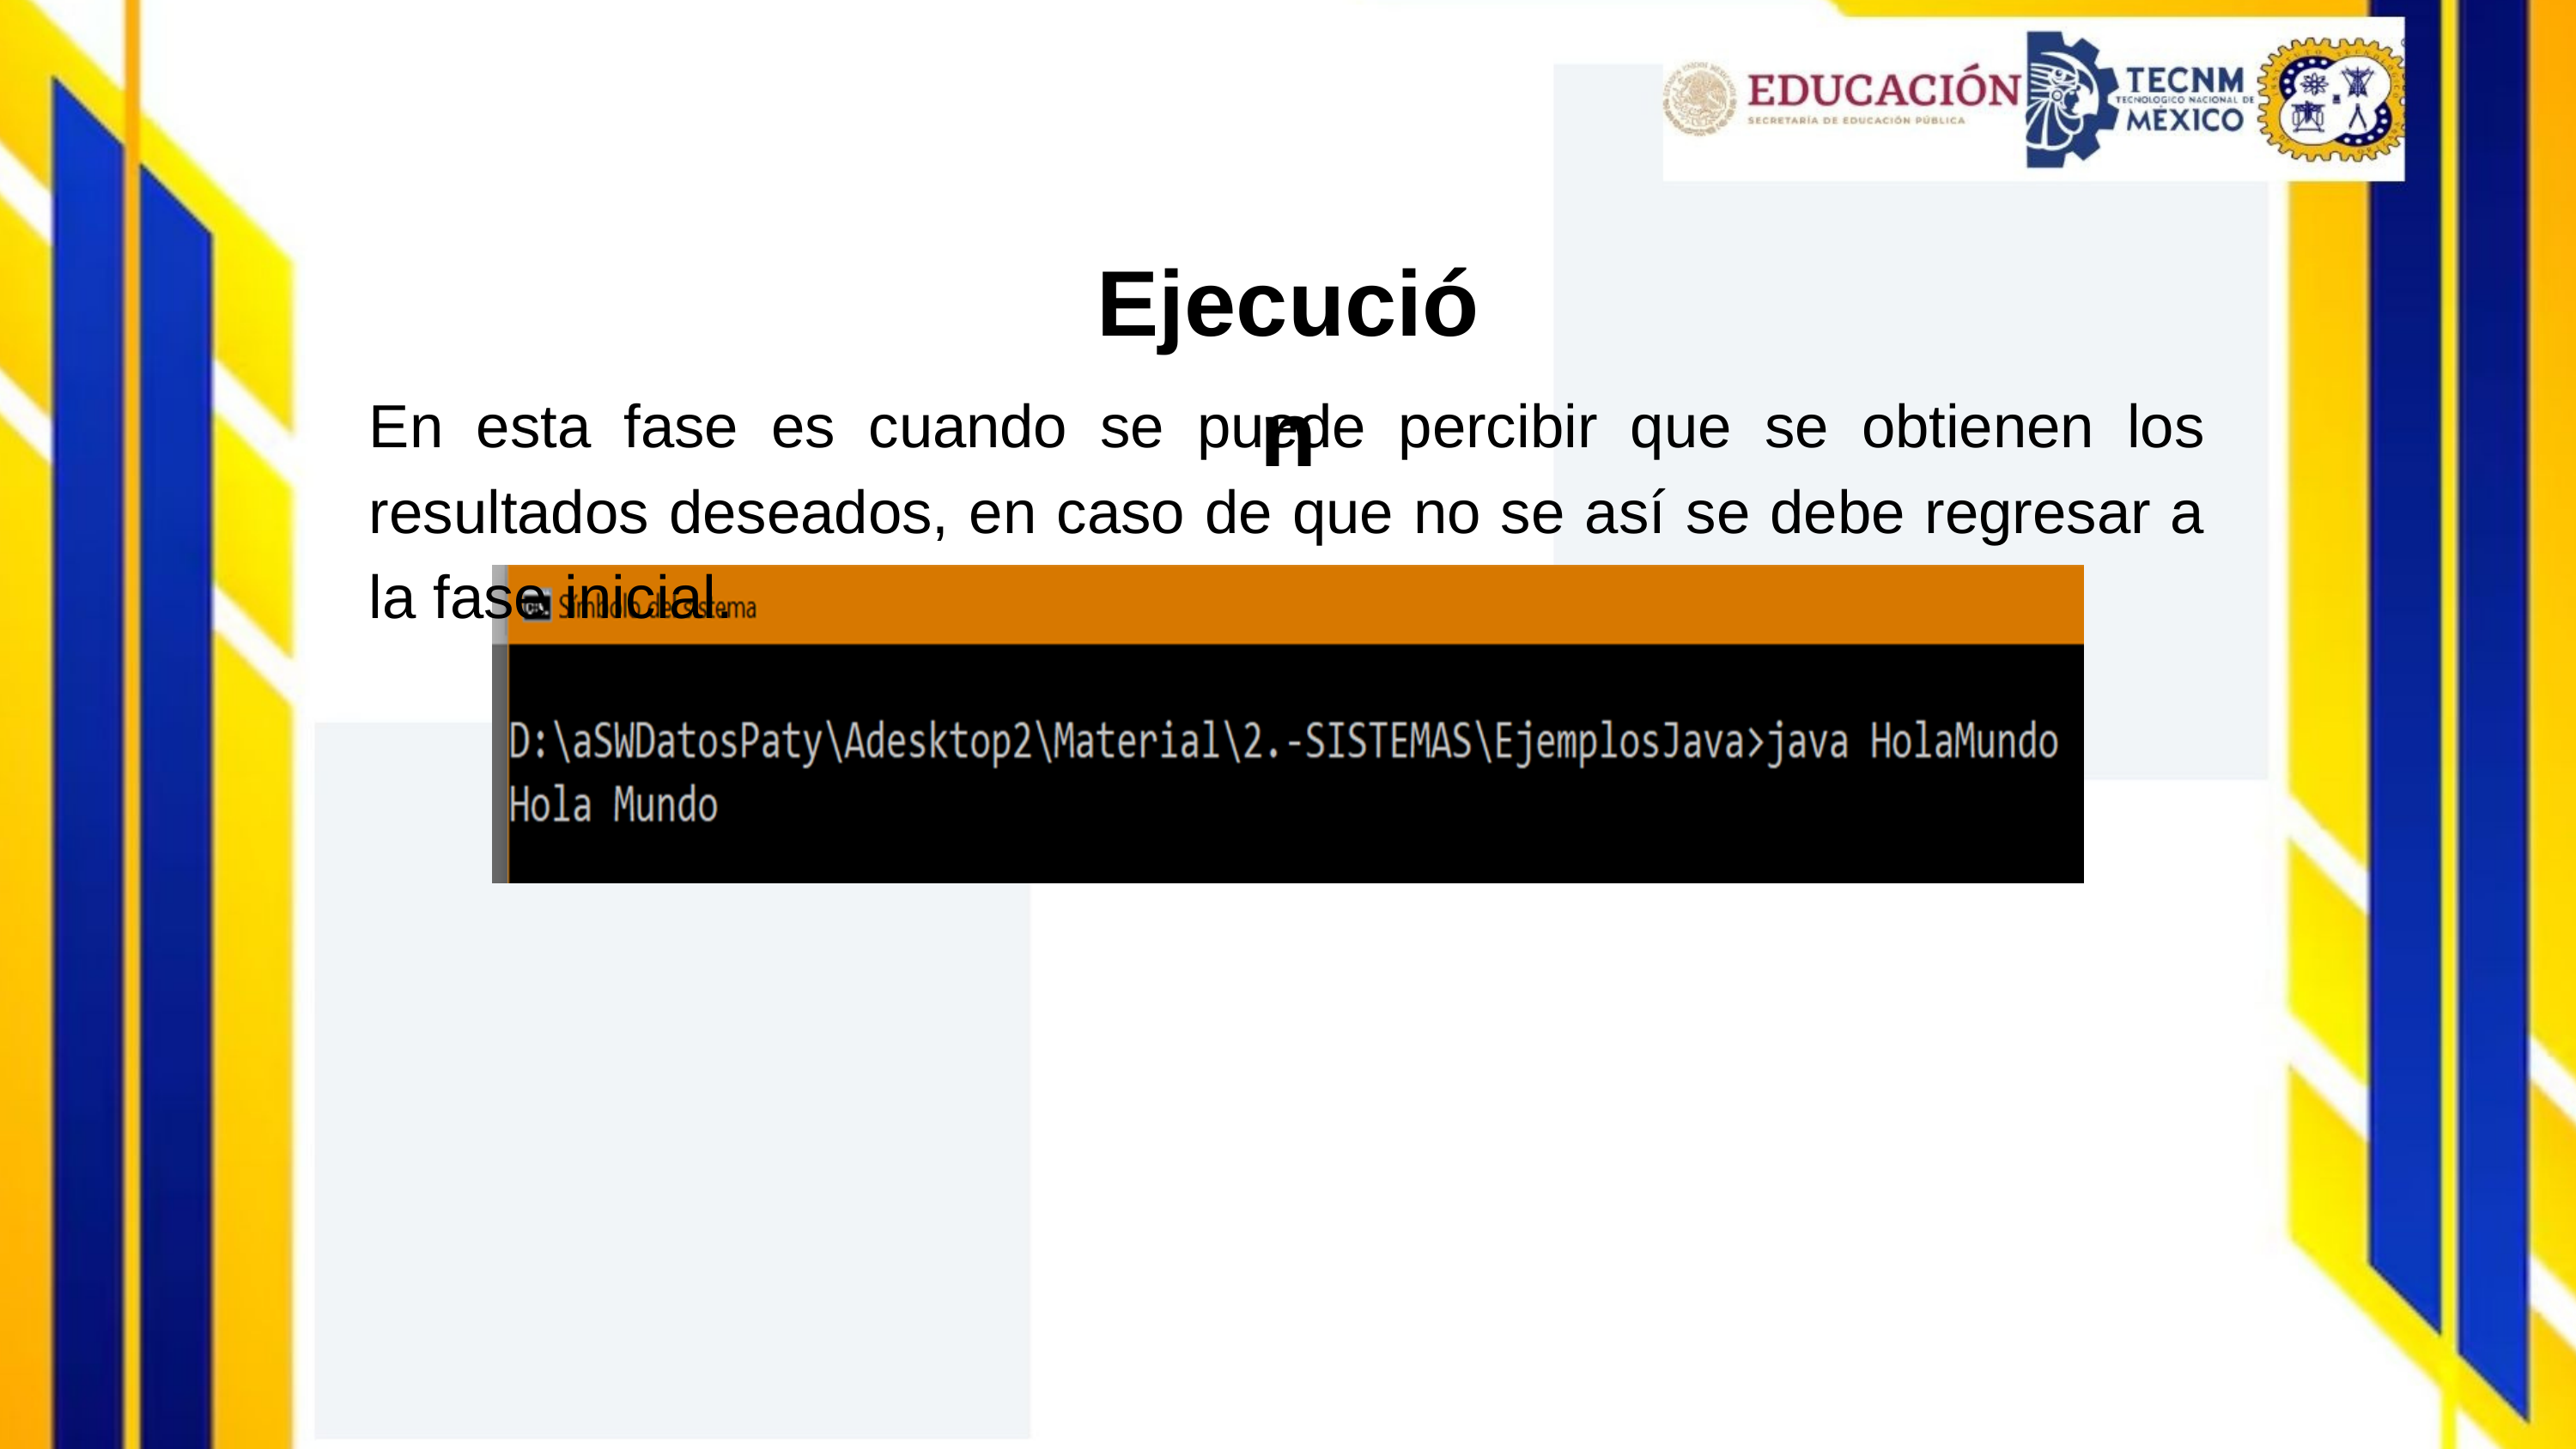

Ejecución
En esta fase es cuando se puede percibir que se obtienen los resultados deseados, en caso de que no se así se debe regresar a la fase inicial.